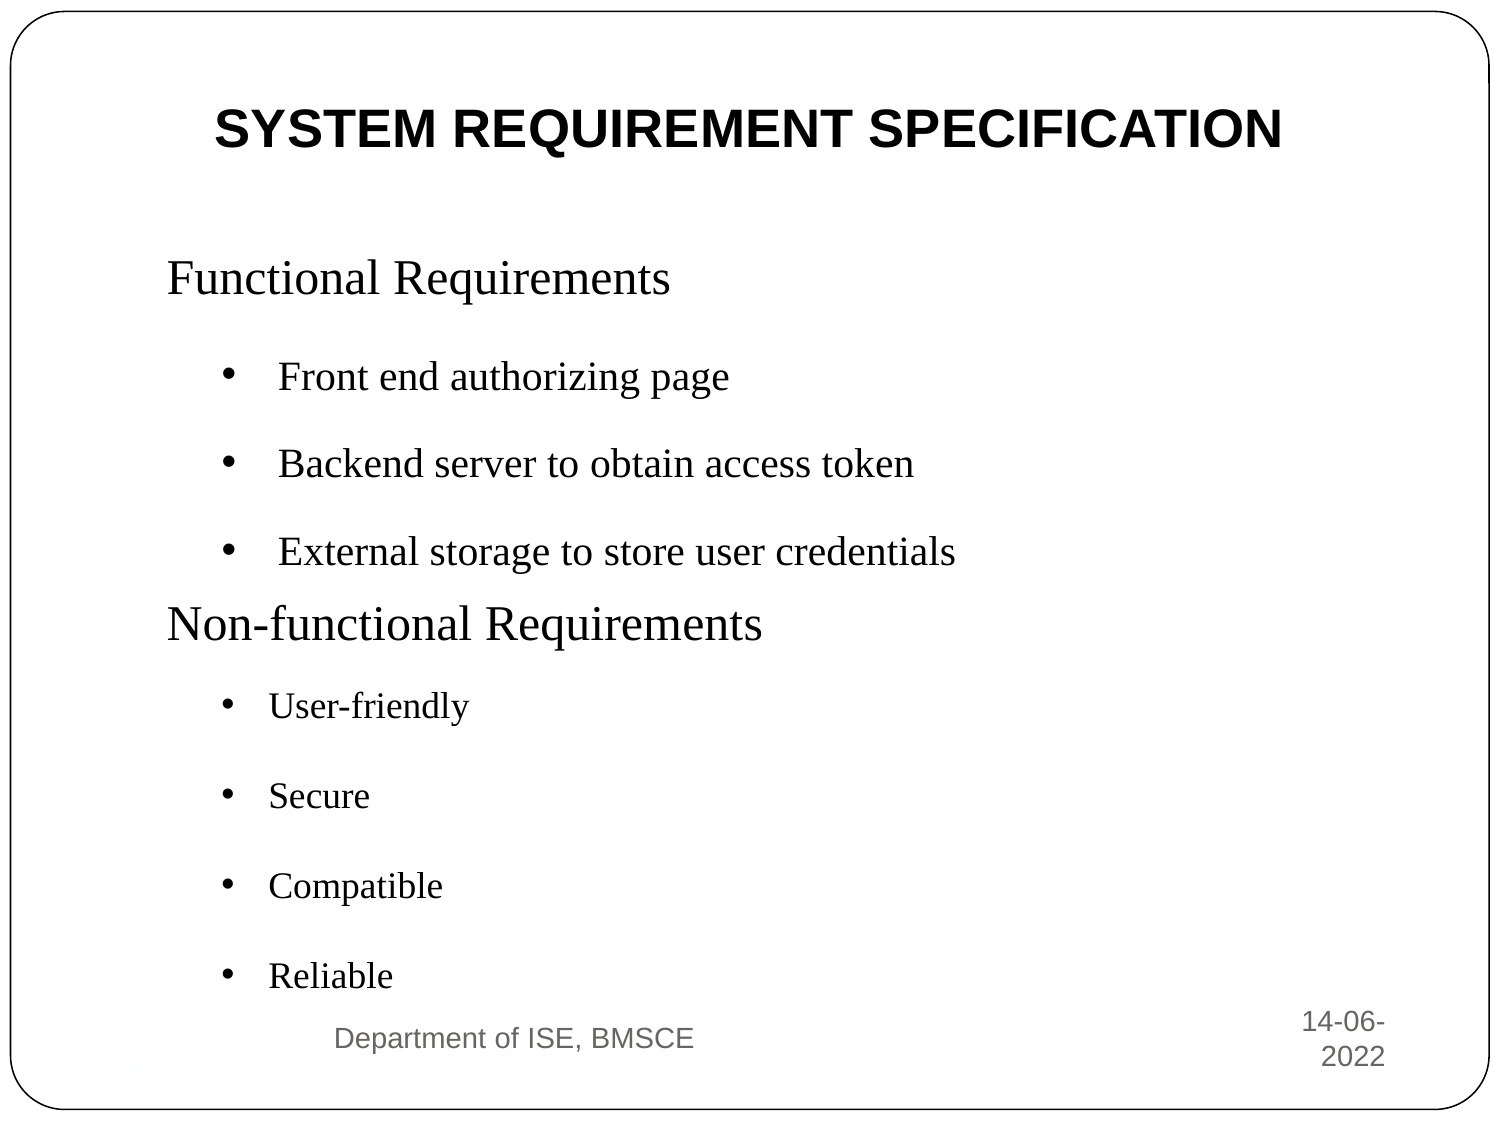

SYSTEM REQUIREMENT SPECIFICATION
Functional Requirements
Front end authorizing page
Backend server to obtain access token
External storage to store user credentials

Non-functional Requirements
User-friendly

Secure

Compatible

Reliable

Department of ISE, BMSCE
14-06-2022
1